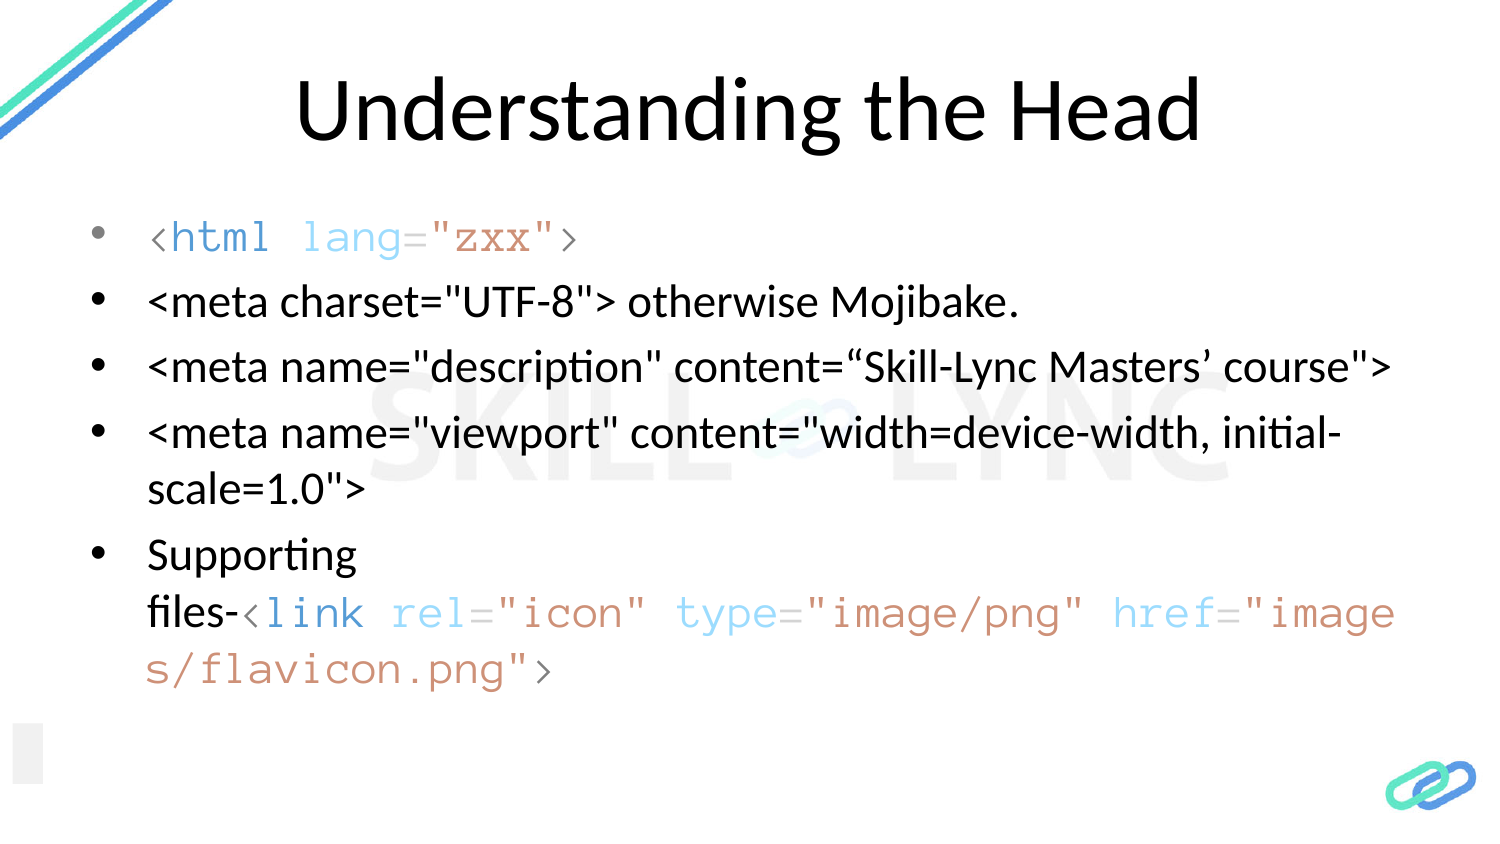

# Understanding the Head
<html lang="zxx">
<meta charset="UTF-8"> otherwise Mojibake.
<meta name="description" content=“Skill-Lync Masters’ course">
<meta name="viewport" content="width=device-width, initial-scale=1.0">
Supporting files-<link rel="icon" type="image/png" href="images/flavicon.png">